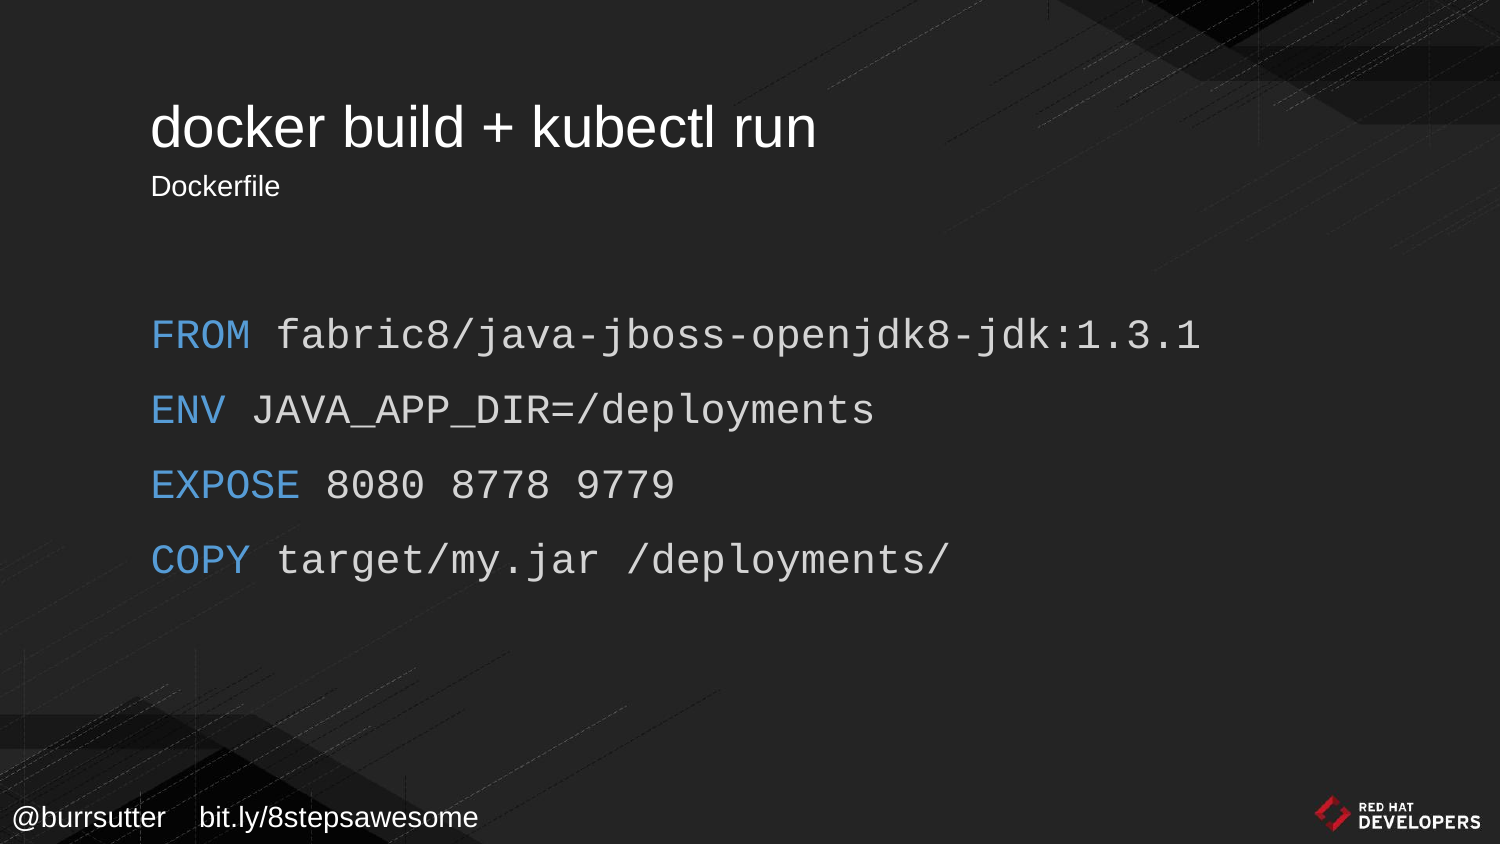

# docker build + kubectl run
Dockerfile
FROM fabric8/java-jboss-openjdk8-jdk:1.3.1
ENV JAVA_APP_DIR=/deployments
EXPOSE 8080 8778 9779
COPY target/my.jar /deployments/

@burrsutter    bit.ly/8stepsawesome